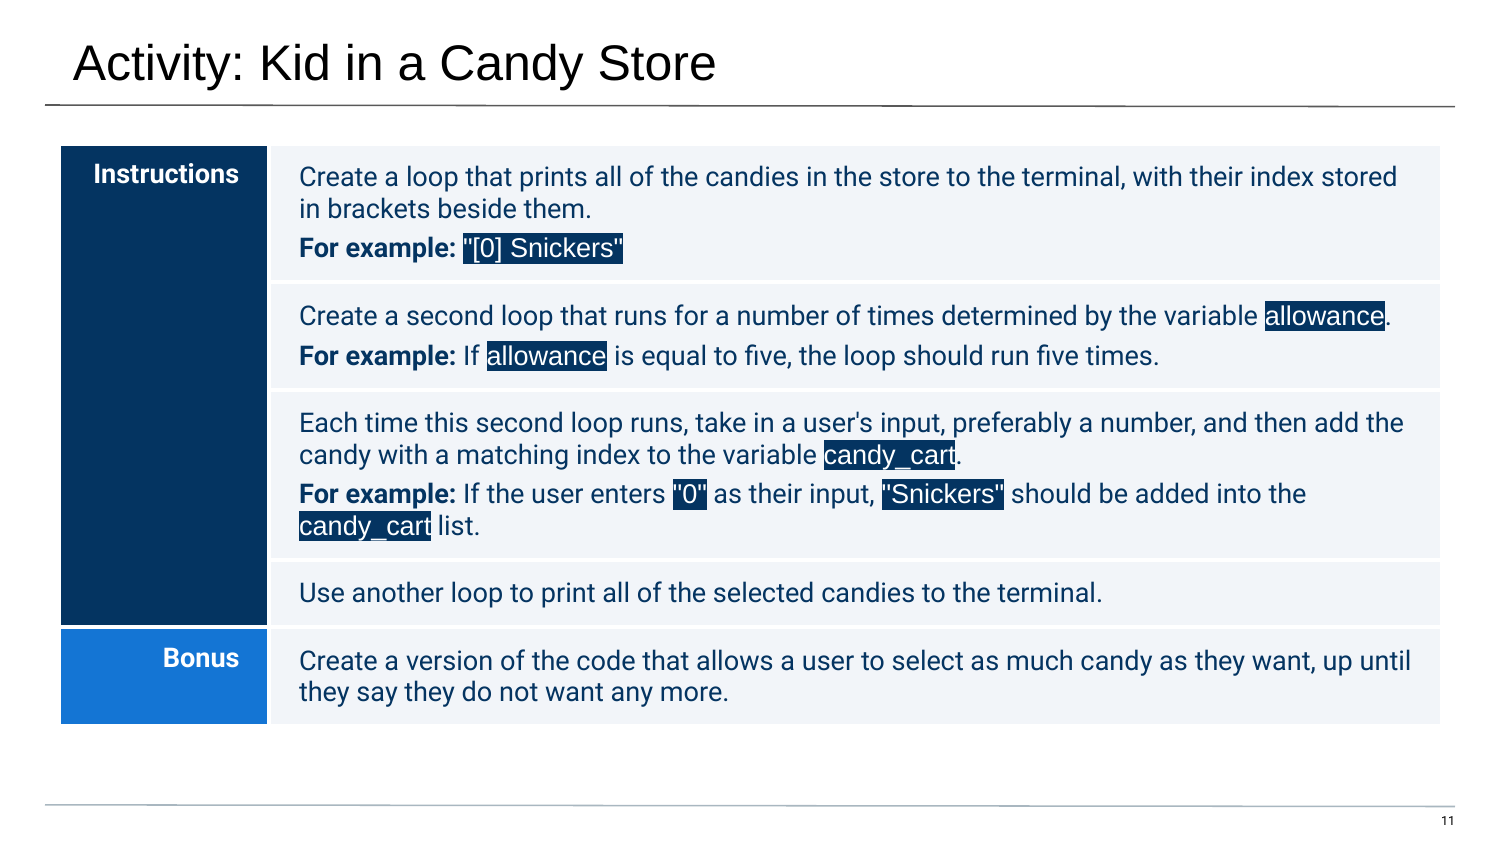

# Activity: Kid in a Candy Store
| Instructions | Create a loop that prints all of the candies in the store to the terminal, with their index stored in brackets beside them. For example: "[0] Snickers" |
| --- | --- |
|  | Create a second loop that runs for a number of times determined by the variable allowance. For example: If allowance is equal to five, the loop should run five times. |
|  | Each time this second loop runs, take in a user's input, preferably a number, and then add the candy with a matching index to the variable candy\_cart. For example: If the user enters "0" as their input, "Snickers" should be added into the candy\_cart list. |
|  | Use another loop to print all of the selected candies to the terminal. |
| Bonus | Create a version of the code that allows a user to select as much candy as they want, up until they say they do not want any more. |